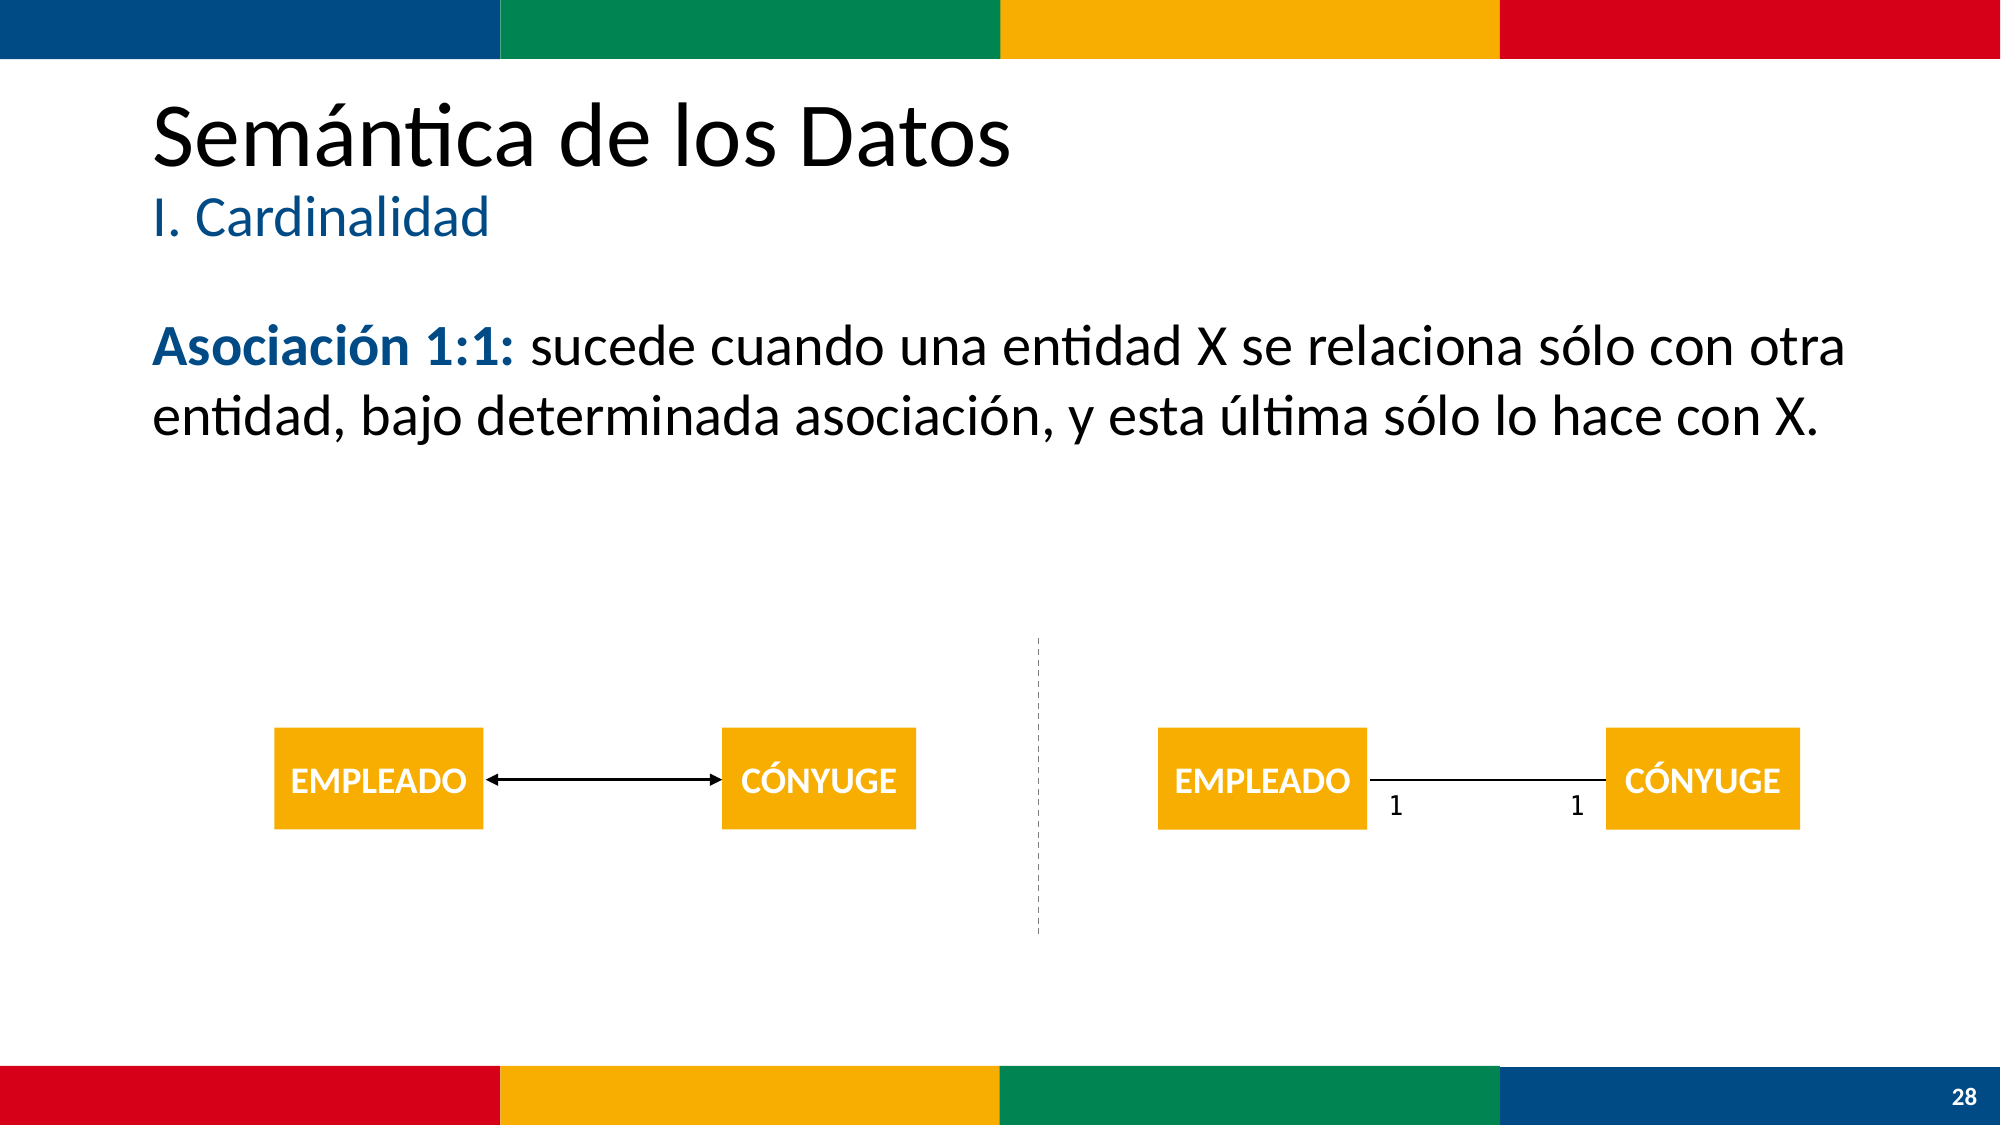

# Semántica de los Datos I. Cardinalidad
Asociación 1:1: sucede cuando una entidad X se relaciona sólo con otra entidad, bajo determinada asociación, y esta última sólo lo hace con X.

EMPLEADO
CÓNYUGE

EMPLEADO
CÓNYUGE
1
1
28